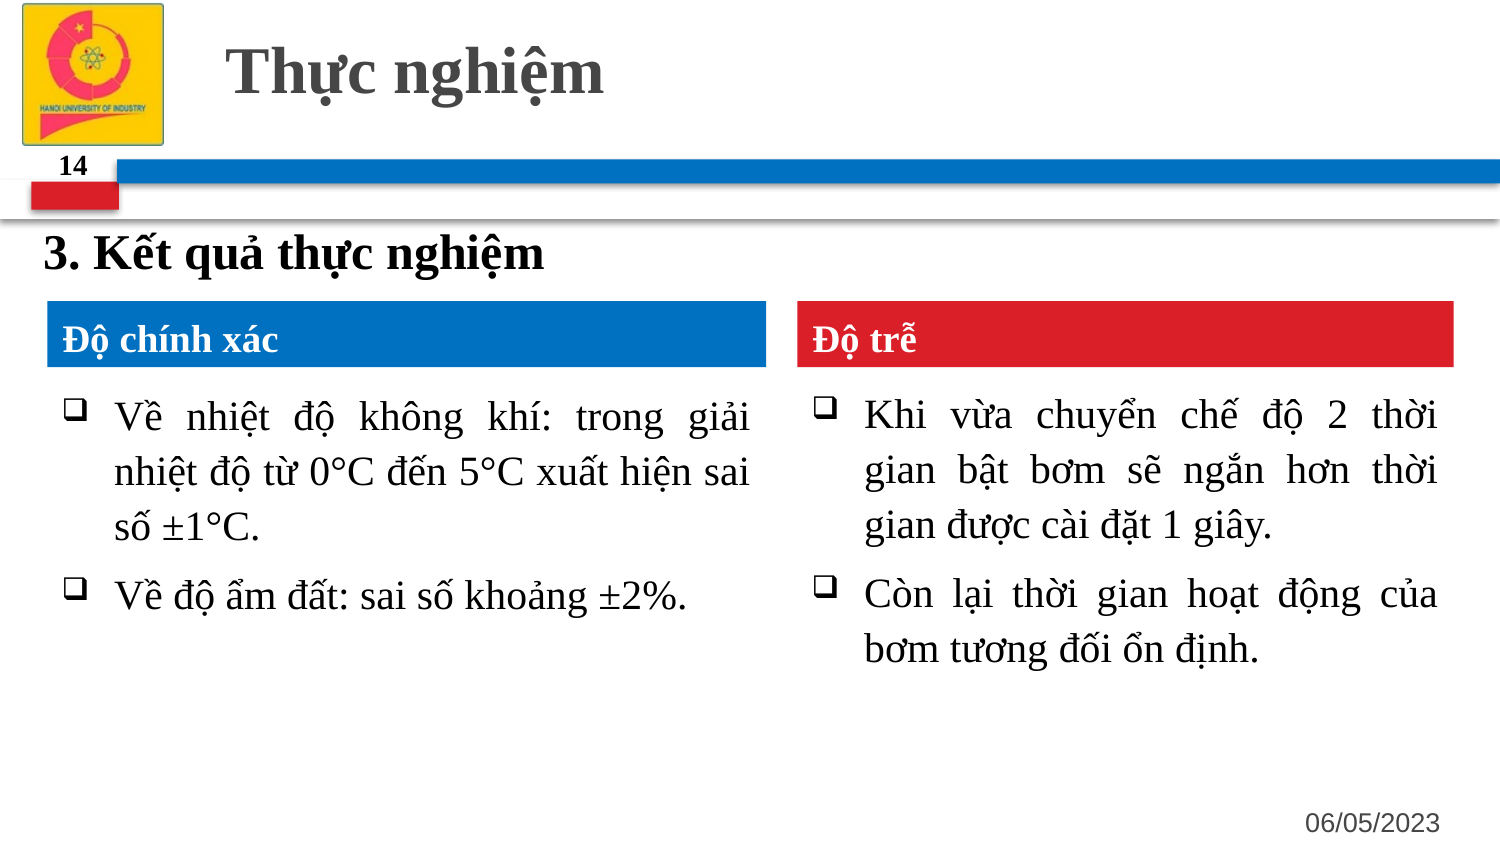

# Thực nghiệm
14
3. Kết quả thực nghiệm
Độ chính xác
Độ trễ
Khi vừa chuyển chế độ 2 thời gian bật bơm sẽ ngắn hơn thời gian được cài đặt 1 giây.
Còn lại thời gian hoạt động của bơm tương đối ổn định.
Về nhiệt độ không khí: trong giải nhiệt độ từ 0°C đến 5°C xuất hiện sai số ±1°C.
Về độ ẩm đất: sai số khoảng ±2%.
06/05/2023